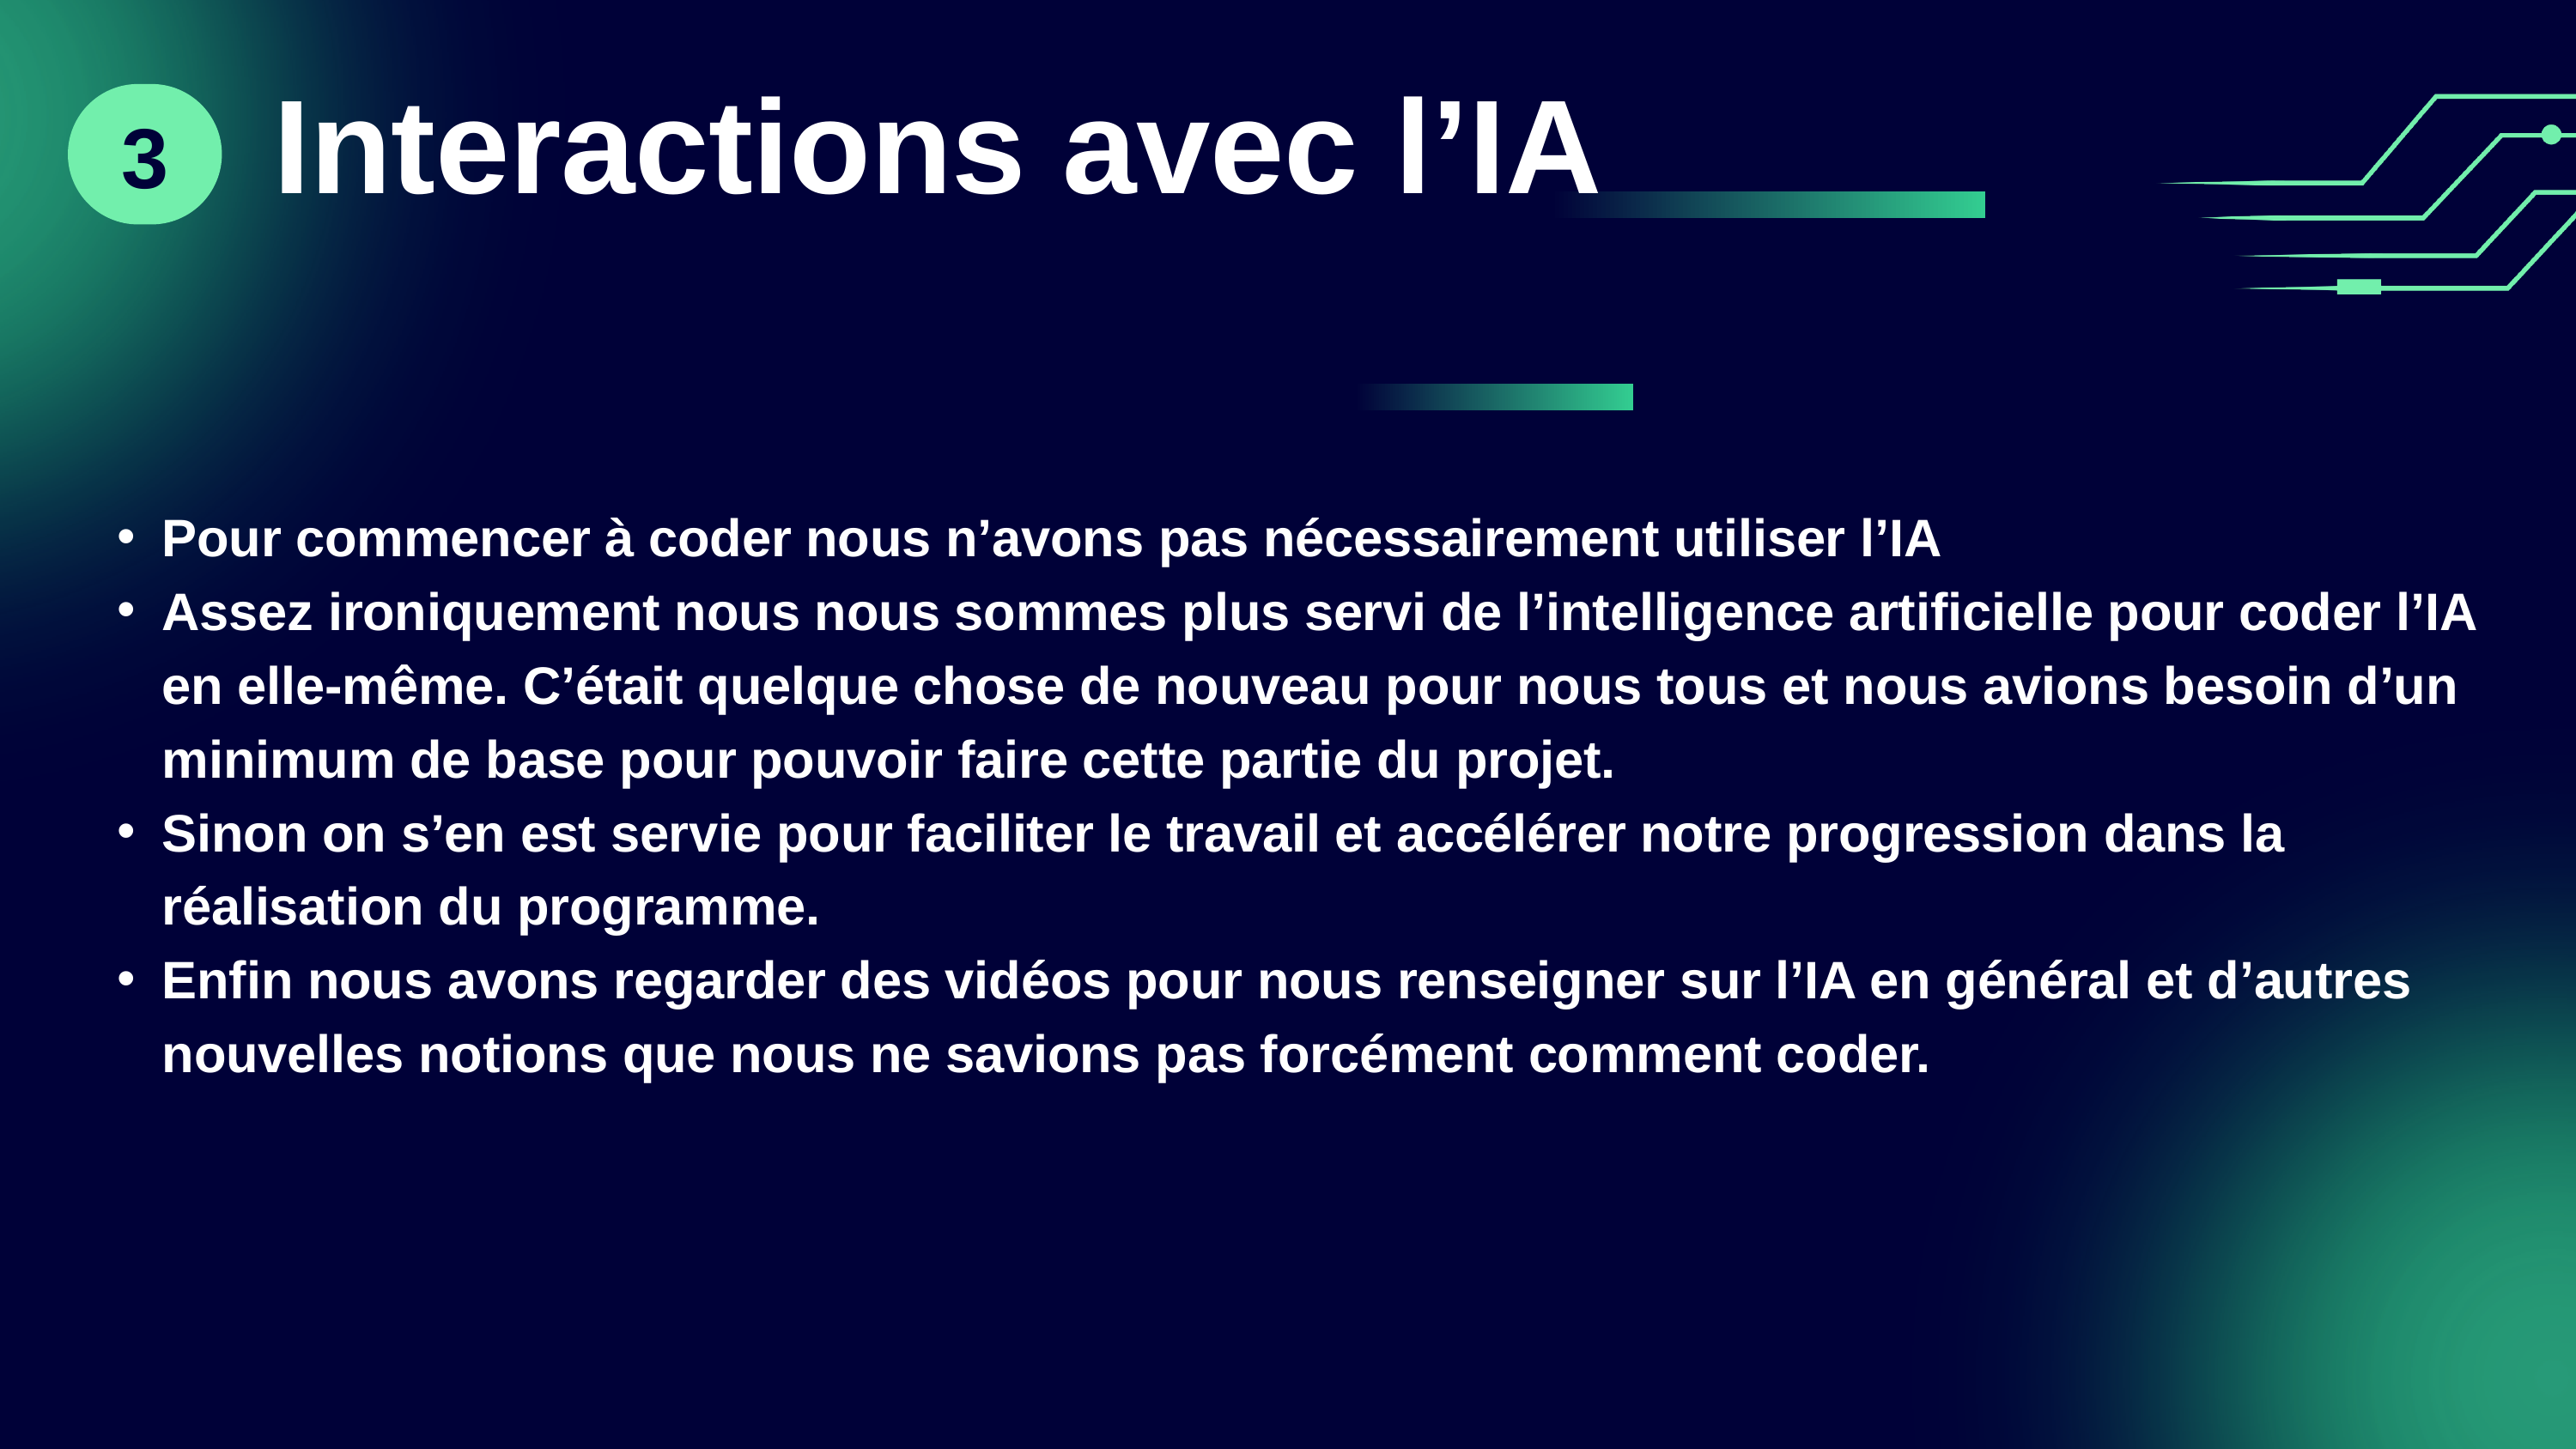

Interactions avec l’IA

3

Pour commencer à coder nous n’avons pas nécessairement utiliser l’IA
Assez ironiquement nous nous sommes plus servi de l’intelligence artificielle pour coder l’IA en elle-même. C’était quelque chose de nouveau pour nous tous et nous avions besoin d’un minimum de base pour pouvoir faire cette partie du projet.
Sinon on s’en est servie pour faciliter le travail et accélérer notre progression dans la réalisation du programme.
Enfin nous avons regarder des vidéos pour nous renseigner sur l’IA en général et d’autres nouvelles notions que nous ne savions pas forcément comment coder.